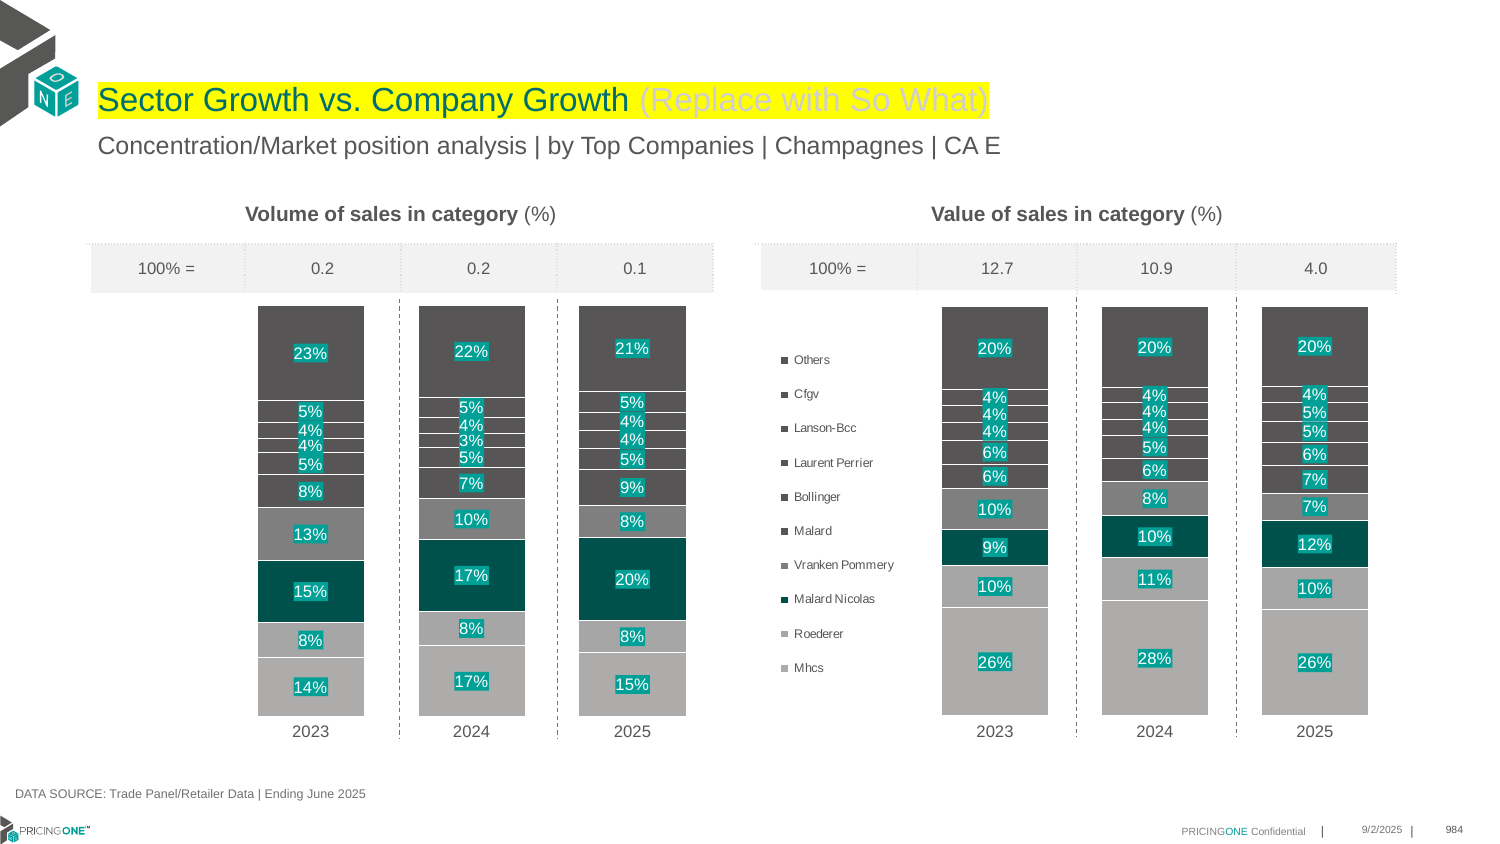

# Sector Growth vs. Company Growth (Replace with So What)
Concentration/Market position analysis | by Top Companies | Champagnes | CA E
| Volume of sales in category (%) |  |  |  |
| --- | --- | --- | --- |
| 100% = | 0.2 | 0.2 | 0.1 |
| Value of sales in category (%) |  |  |  |
| --- | --- | --- | --- |
| 100% = | 12.7 | 10.9 | 4.0 |

### Chart

| Category | Mhcs | Roederer | Malard Nicolas | Vranken Pommery | Malard | Bollinger | Laurent Perrier | Lanson-Bcc | Cfgv | Others |
|---|---|---|---|---|---|---|---|---|---|---|
| 2023 | 0.14375710007229164 | 0.08376364074494819 | 0.1518124548177218 | 0.1284037316258735 | 0.08012324004268649 | 0.053676546524837346 | 0.03526369238183758 | 0.039334400495714135 | 0.05223501669592757 | 0.2316301765981617 |
| 2024 | 0.17117281973862788 | 0.08471974421926387 | 0.17385668755813777 | 0.10076703722341675 | 0.07478231697088919 | 0.049656637743924446 | 0.03411256995592967 | 0.0390329942916978 | 0.048192709842373595 | 0.22370648245573904 |
| 2025 | 0.1547855564972144 | 0.07789988468538561 | 0.20157828195117886 | 0.07881684426969726 | 0.08759742695583311 | 0.05061339038859636 | 0.0447642997068508 | 0.04302763382747266 | 0.05151645664587299 | 0.20940022507189798 |

### Chart

| Category | Mhcs | Roederer | Malard Nicolas | Vranken Pommery | Malard | Bollinger | Laurent Perrier | Lanson-Bcc | Cfgv | Others |
|---|---|---|---|---|---|---|---|---|---|---|
| 2023 | 0.2632008517098739 | 0.10453033387453385 | 0.08639905070823845 | 0.10112846821305536 | 0.059077385358058815 | 0.05849892055958002 | 0.04295608380831475 | 0.04157106839140284 | 0.03870819265475236 | 0.20392964472218966 |
| 2024 | 0.2805009488542537 | 0.10622246026827473 | 0.10080895942775098 | 0.08427141869153978 | 0.05711373071749072 | 0.054676477634516336 | 0.039732550127604536 | 0.040374651248174555 | 0.03707258712128086 | 0.19922621590911382 |
| 2025 | 0.2583860500651203 | 0.10298409007900389 | 0.11624912124776893 | 0.06539504591693085 | 0.0670823510255029 | 0.05798945522528951 | 0.050434391583336964 | 0.04526459358859347 | 0.04075293028737876 | 0.19546197098107437 |
DATA SOURCE: Trade Panel/Retailer Data | Ending June 2025

9/2/2025
984